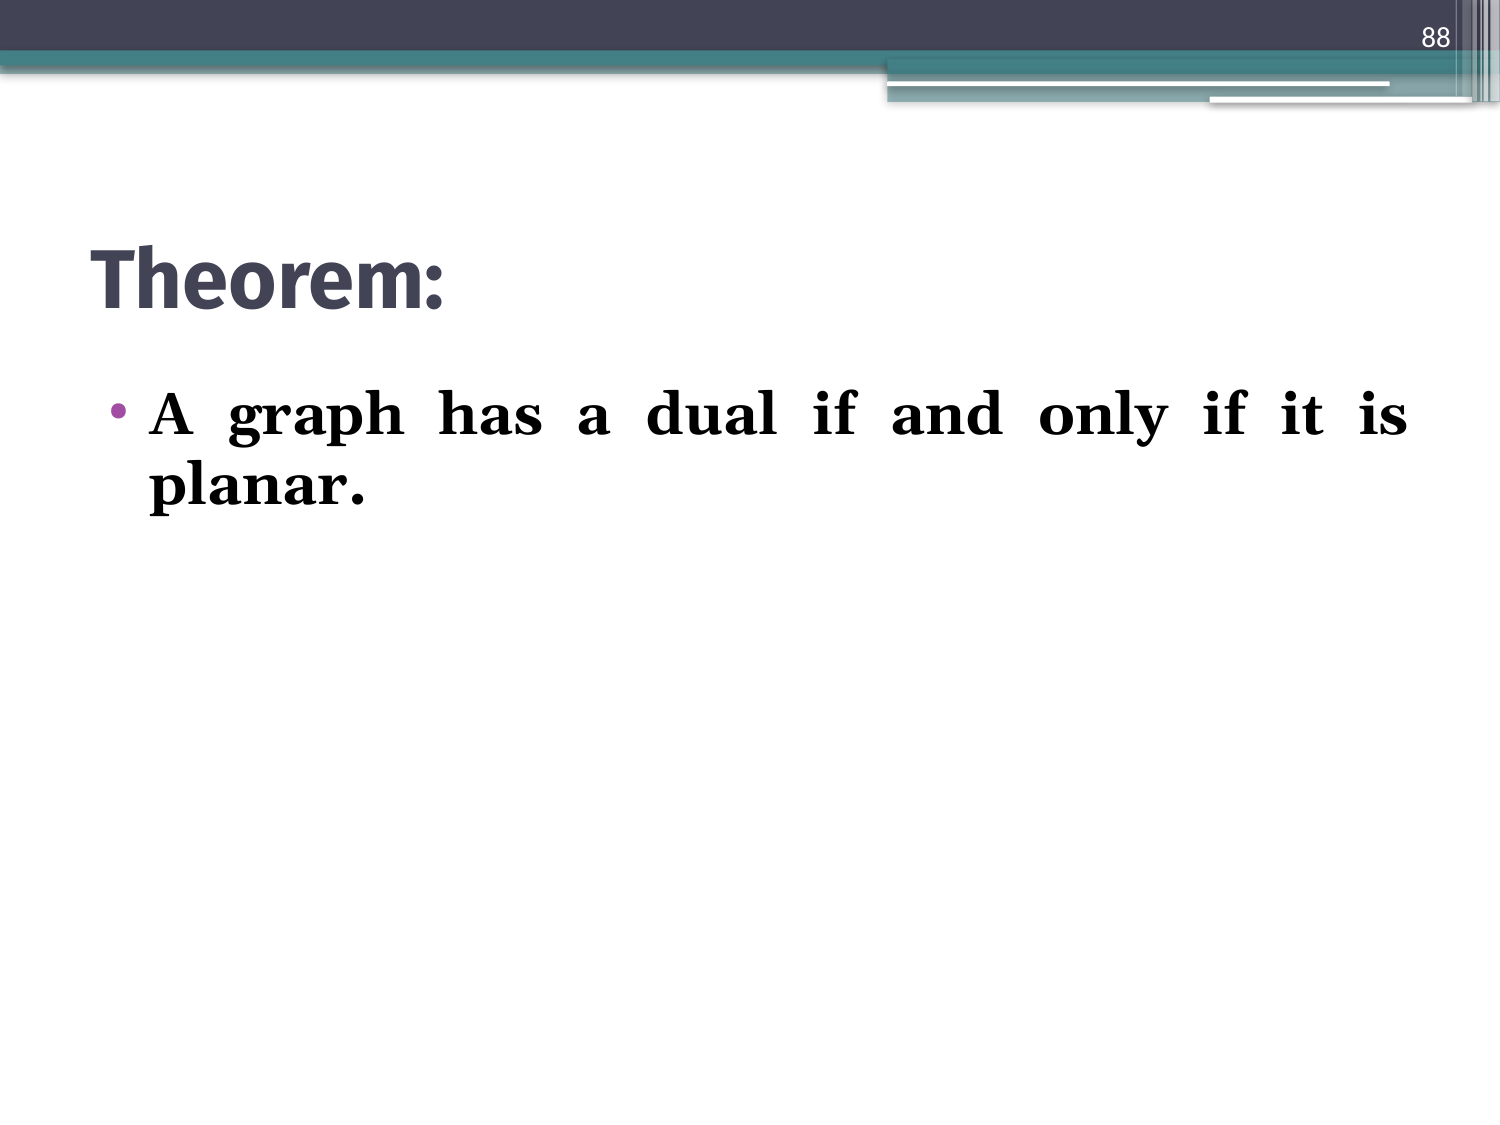

88
# Theorem:
A graph has a dual if and only if it is planar.